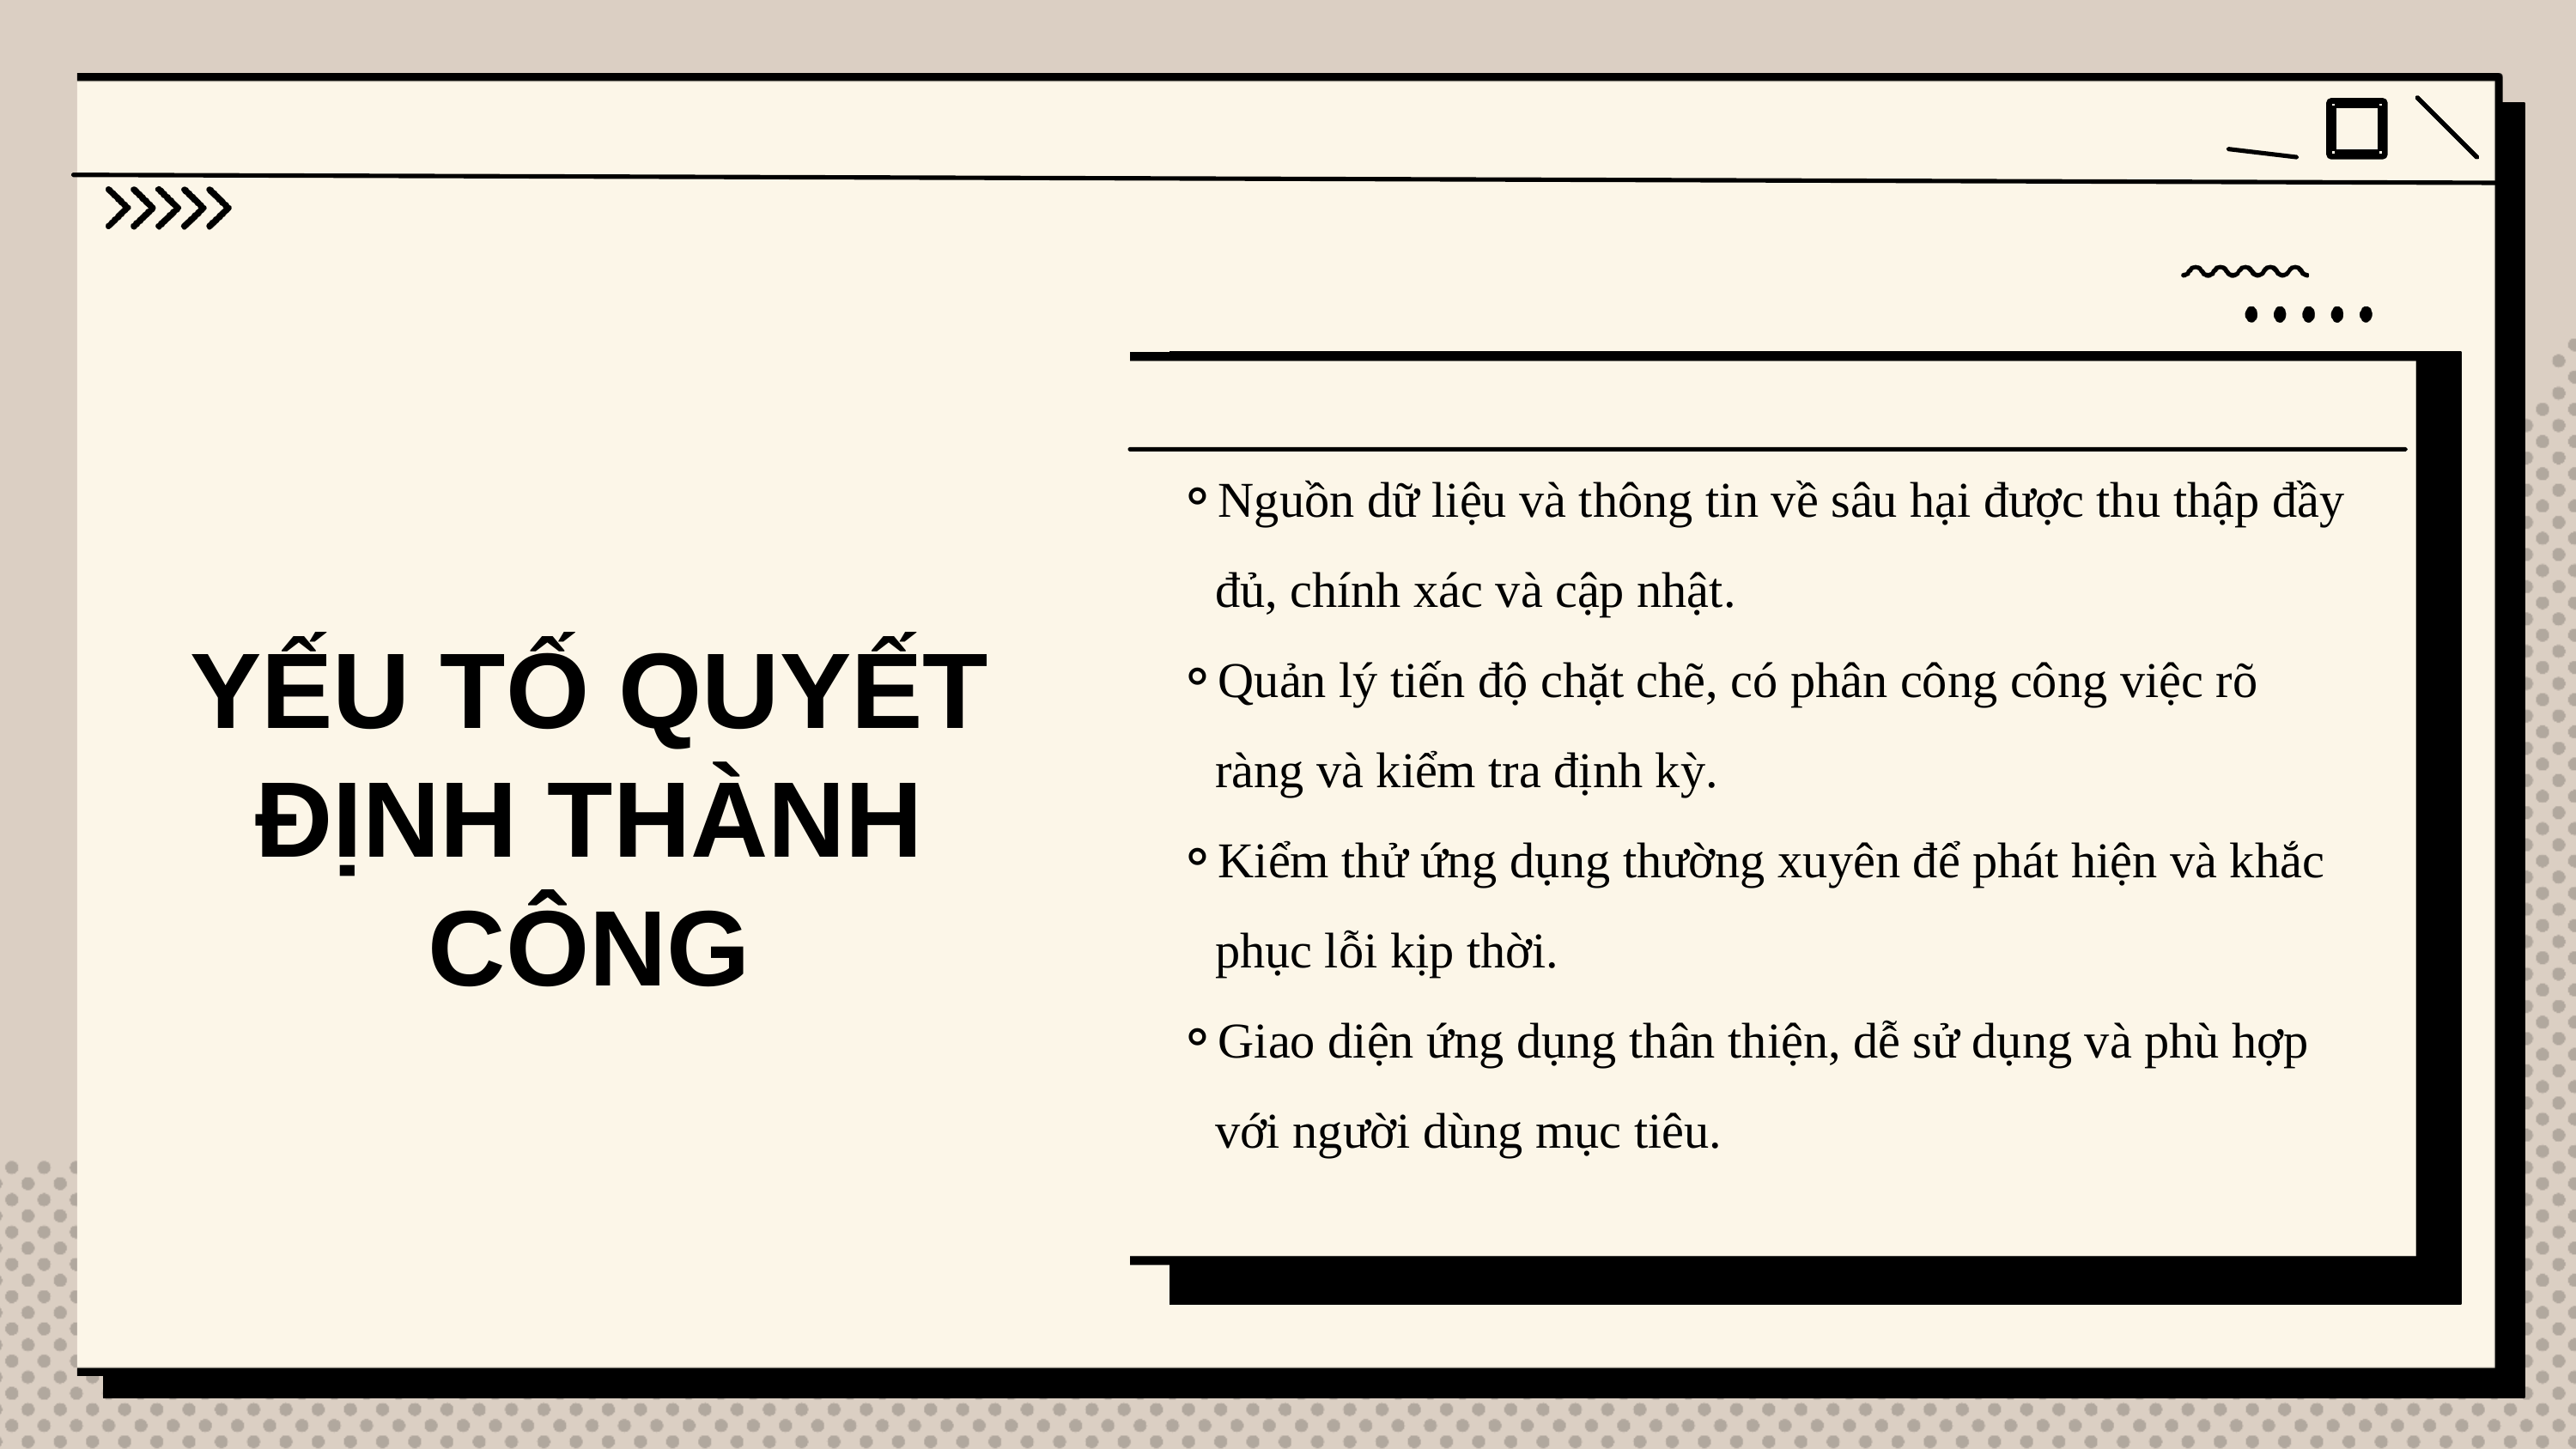

Nguồn dữ liệu và thông tin về sâu hại được thu thập đầy đủ, chính xác và cập nhật.
Quản lý tiến độ chặt chẽ, có phân công công việc rõ ràng và kiểm tra định kỳ.
Kiểm thử ứng dụng thường xuyên để phát hiện và khắc phục lỗi kịp thời.
Giao diện ứng dụng thân thiện, dễ sử dụng và phù hợp với người dùng mục tiêu.

YẾU TỐ QUYẾT ĐỊNH THÀNH CÔNG